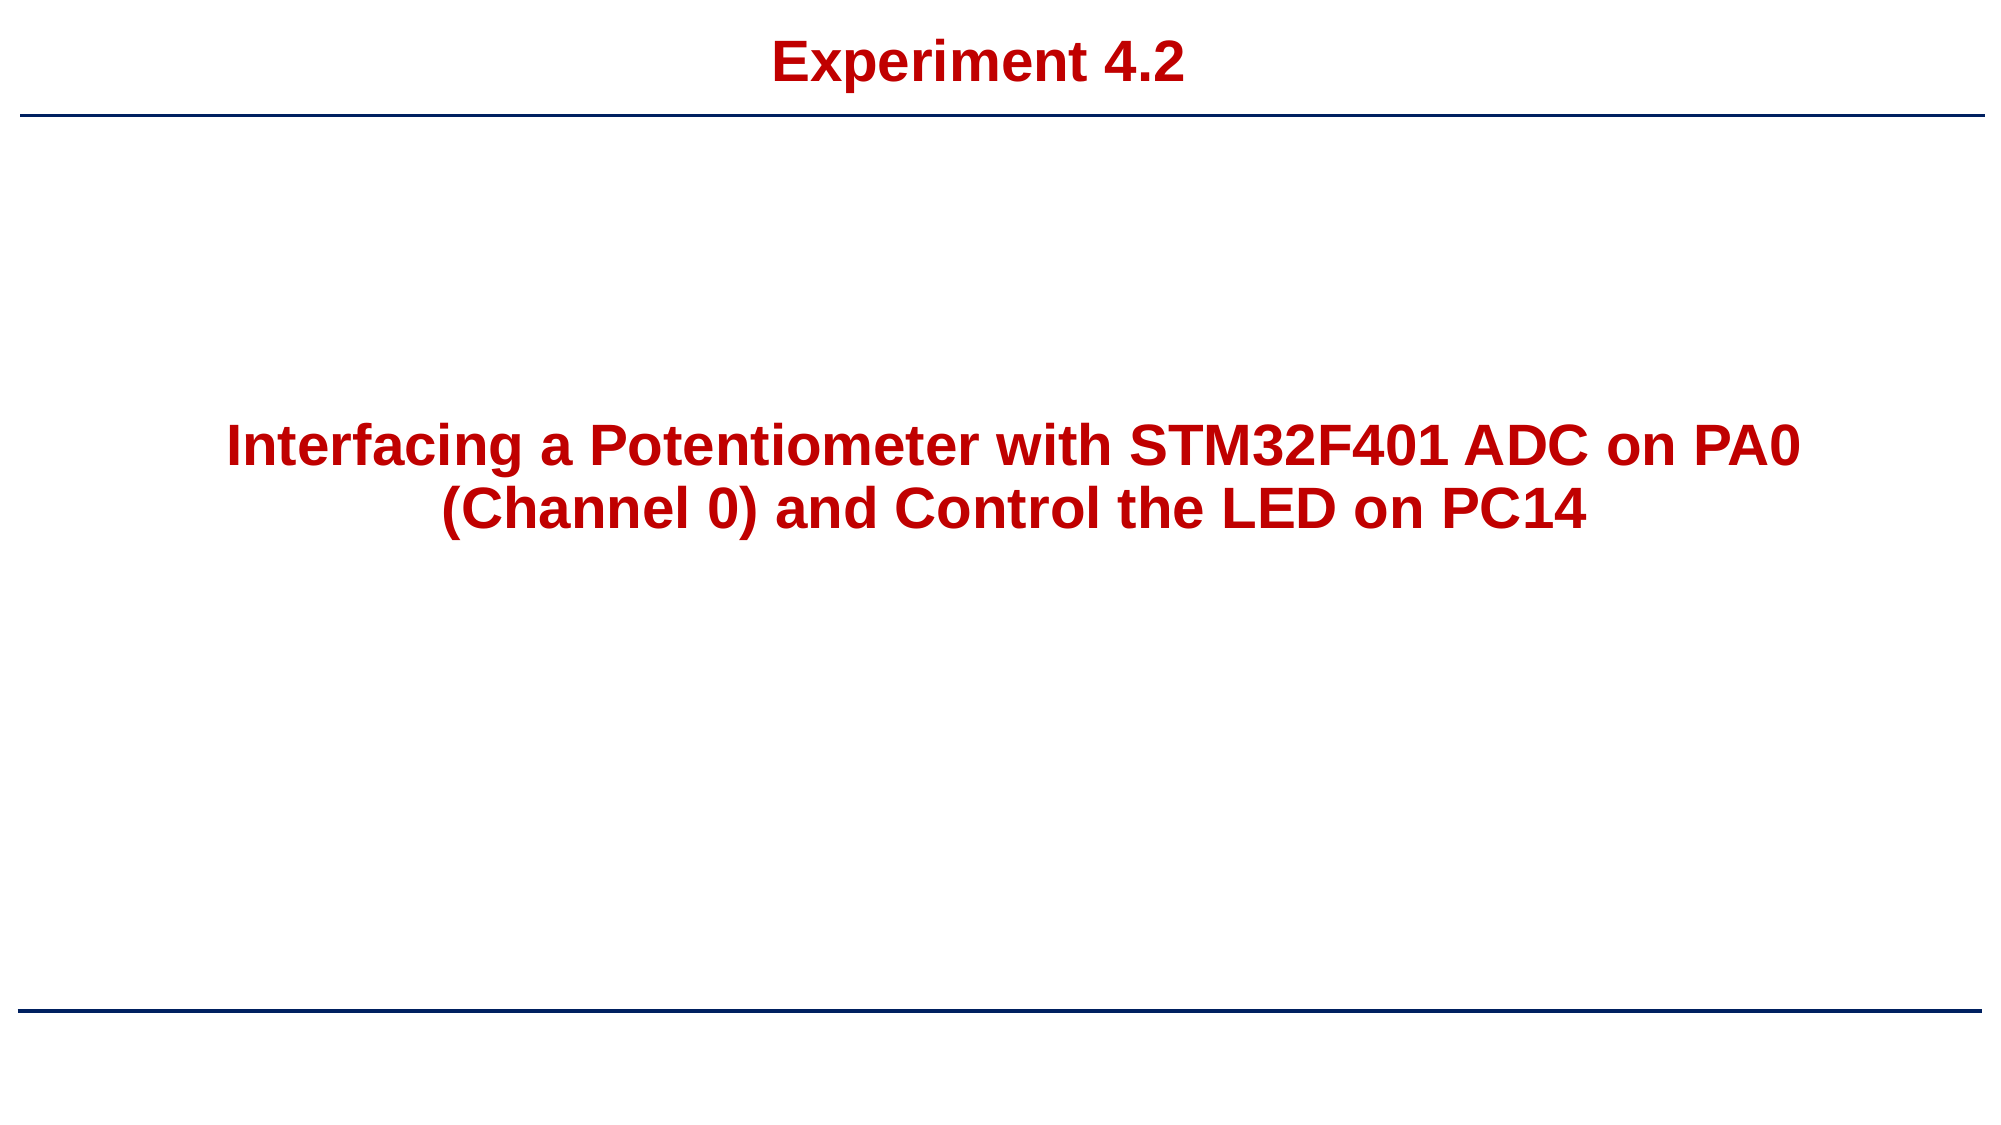

Experiment 4.2
# Interfacing a Potentiometer with STM32F401 ADC on PA0 (Channel 0) and Control the LED on PC14